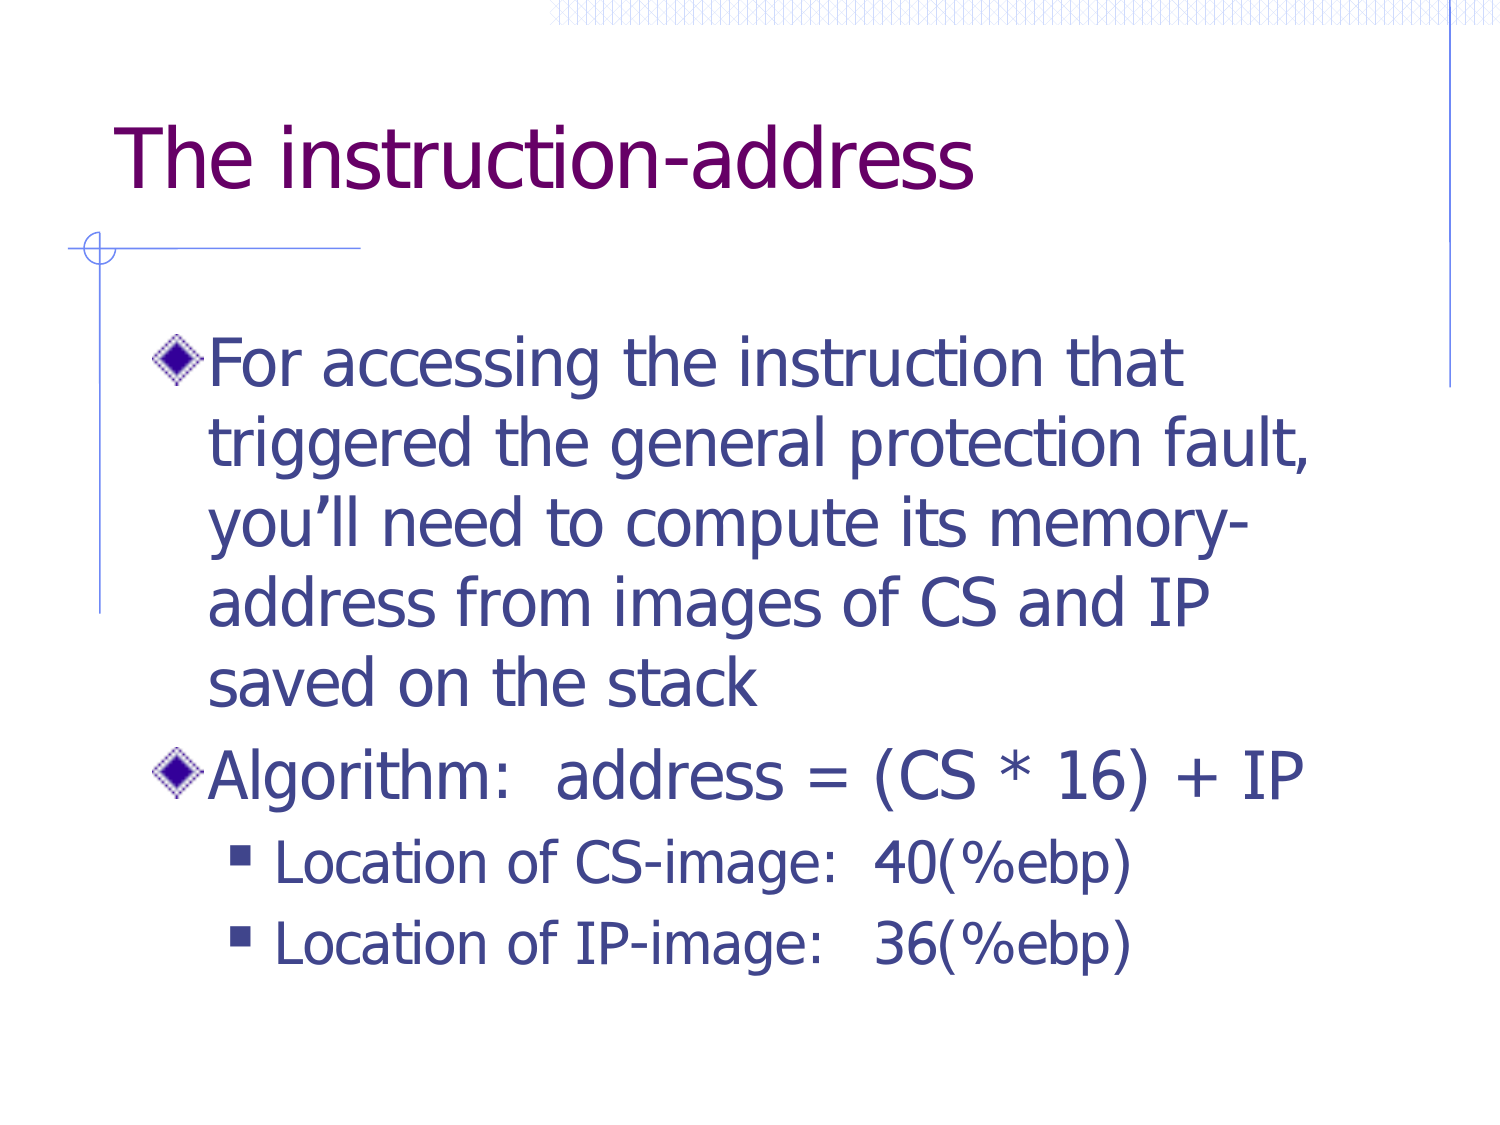

# The instruction-address
For accessing the instruction that triggered the general protection fault, you’ll need to compute its memory-address from images of CS and IP saved on the stack
Algorithm:  address = (CS * 16) + IP
Location of CS-image:	40(%ebp)
Location of IP-image:	36(%ebp)